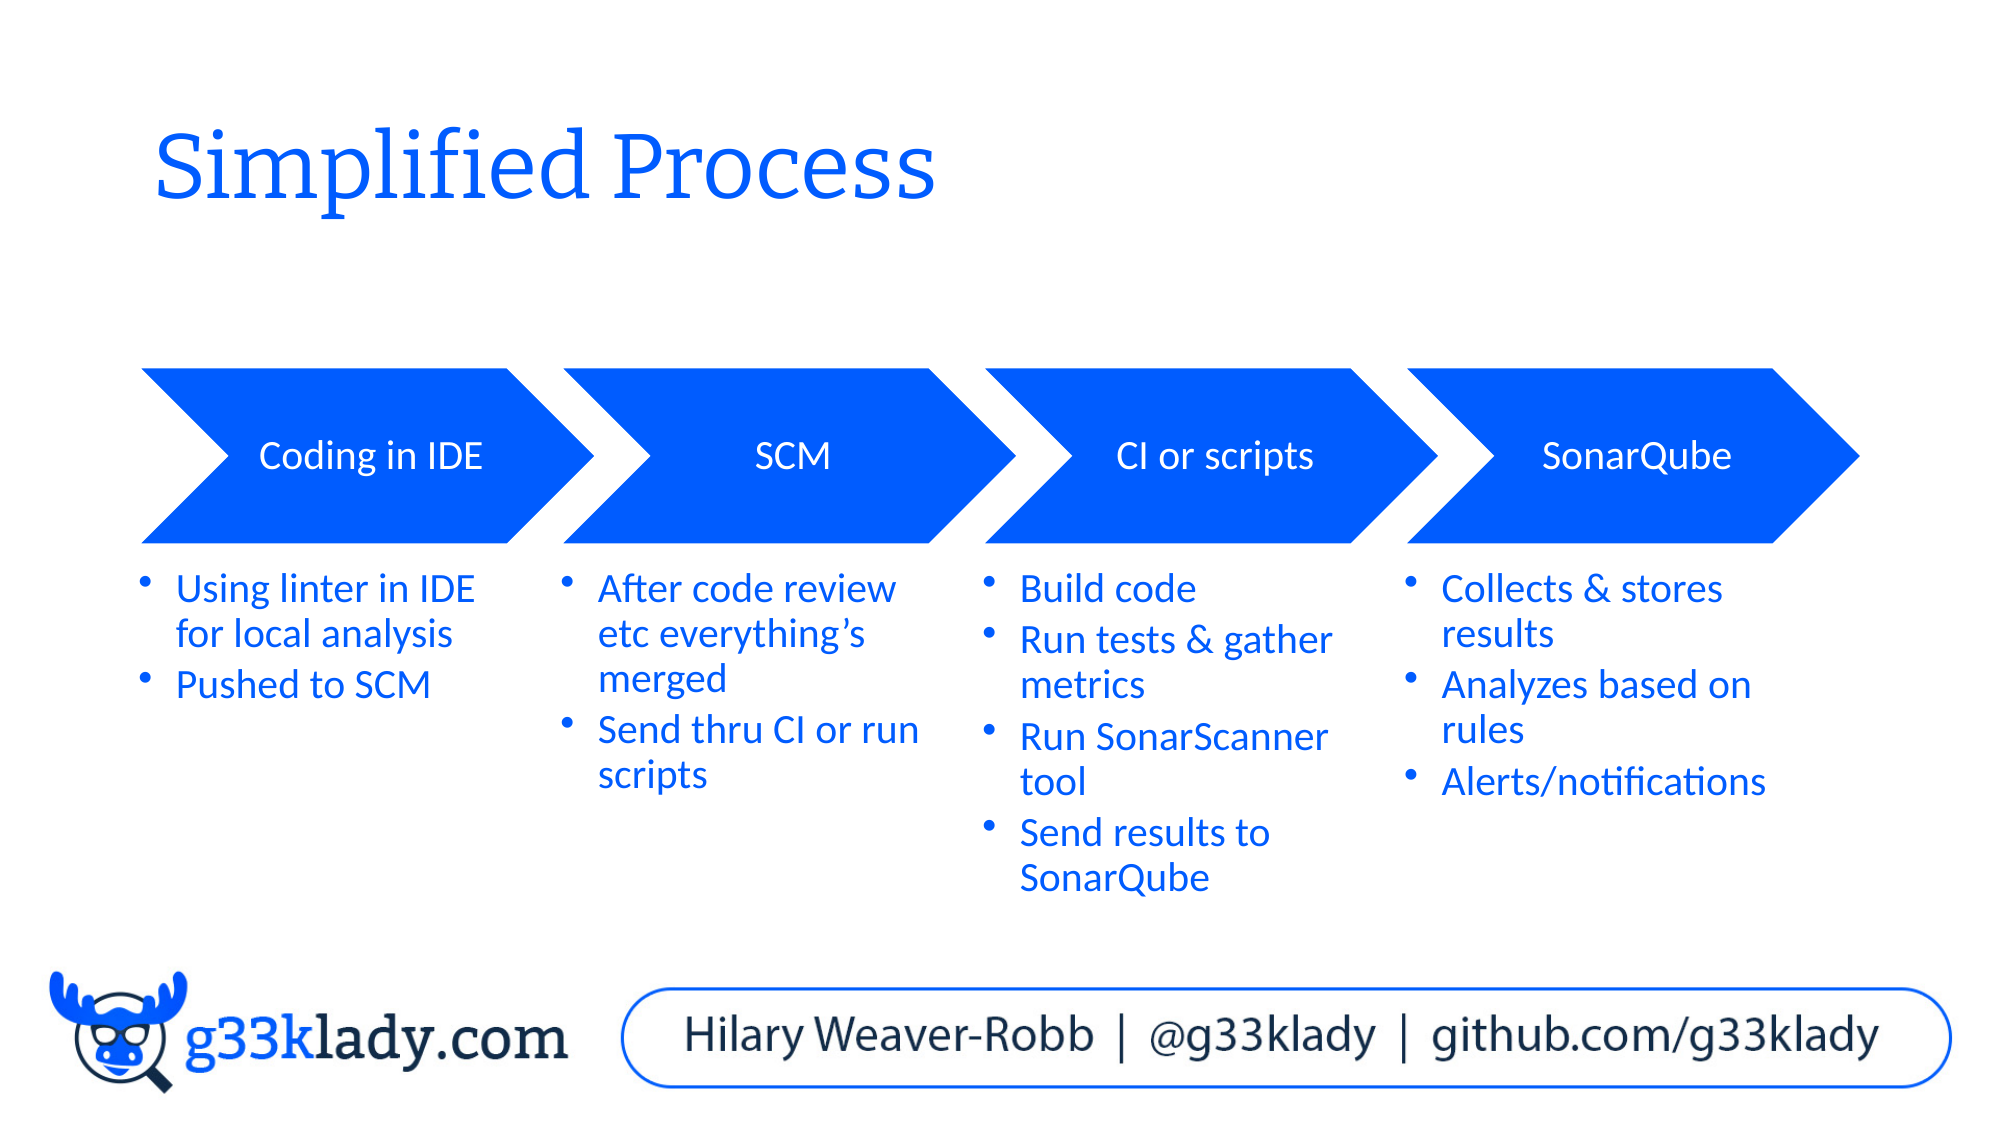

# Simplified Process
Coding in IDE
Using linter in IDE for local analysis
Pushed to SCM
SCM
After code review etc everything’s merged
Send thru CI or run scripts
CI or scripts
Build code
Run tests & gather metrics
Run SonarScanner tool
Send results to SonarQube
SonarQube
Collects & stores results
Analyzes based on rules
Alerts/notifications